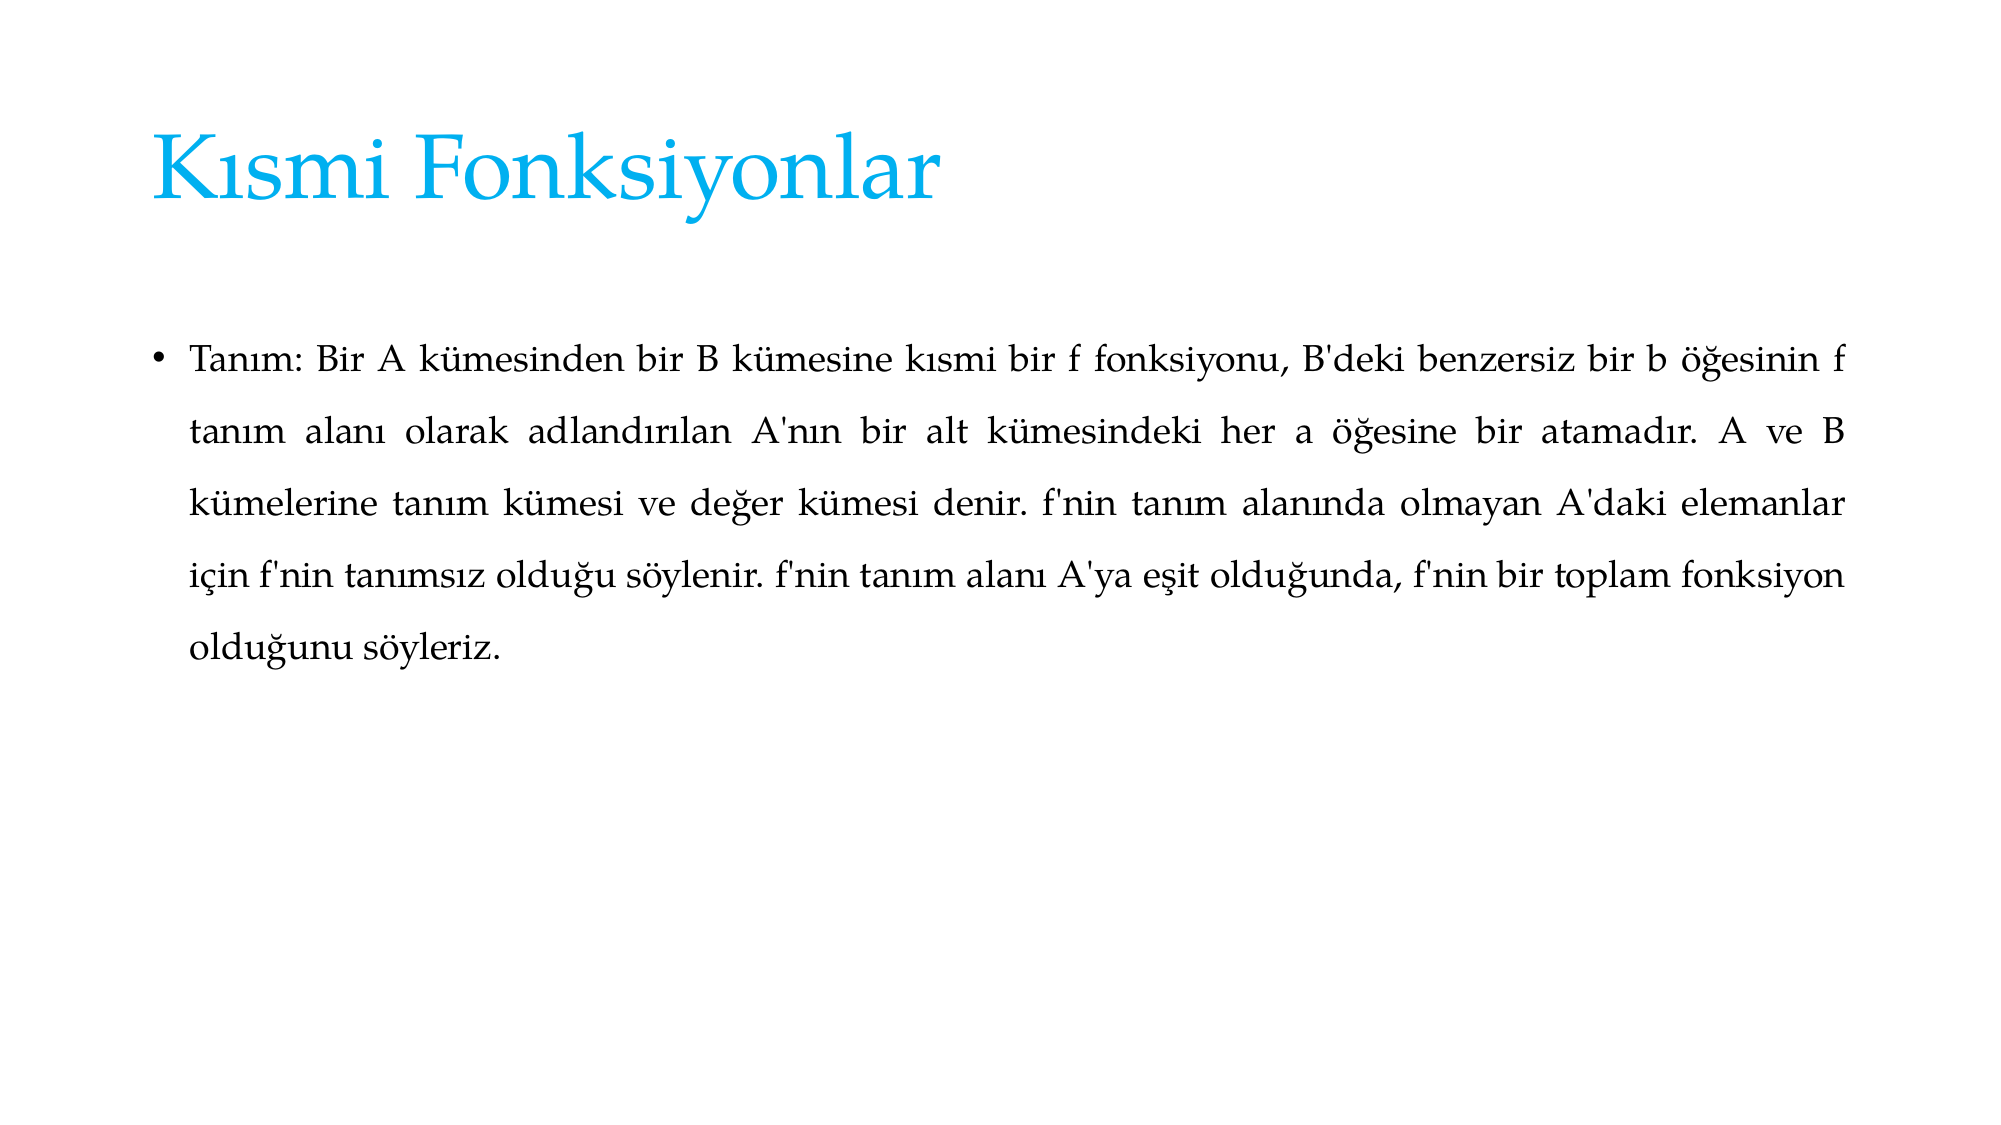

# Kısmi Fonksiyonlar
Tanım: Bir A kümesinden bir B kümesine kısmi bir f fonksiyonu, B'deki benzersiz bir b öğesinin f tanım alanı olarak adlandırılan A'nın bir alt kümesindeki her a öğesine bir atamadır. A ve B kümelerine tanım kümesi ve değer kümesi denir. f'nin tanım alanında olmayan A'daki elemanlar için f'nin tanımsız olduğu söylenir. f'nin tanım alanı A'ya eşit olduğunda, f'nin bir toplam fonksiyon olduğunu söyleriz.